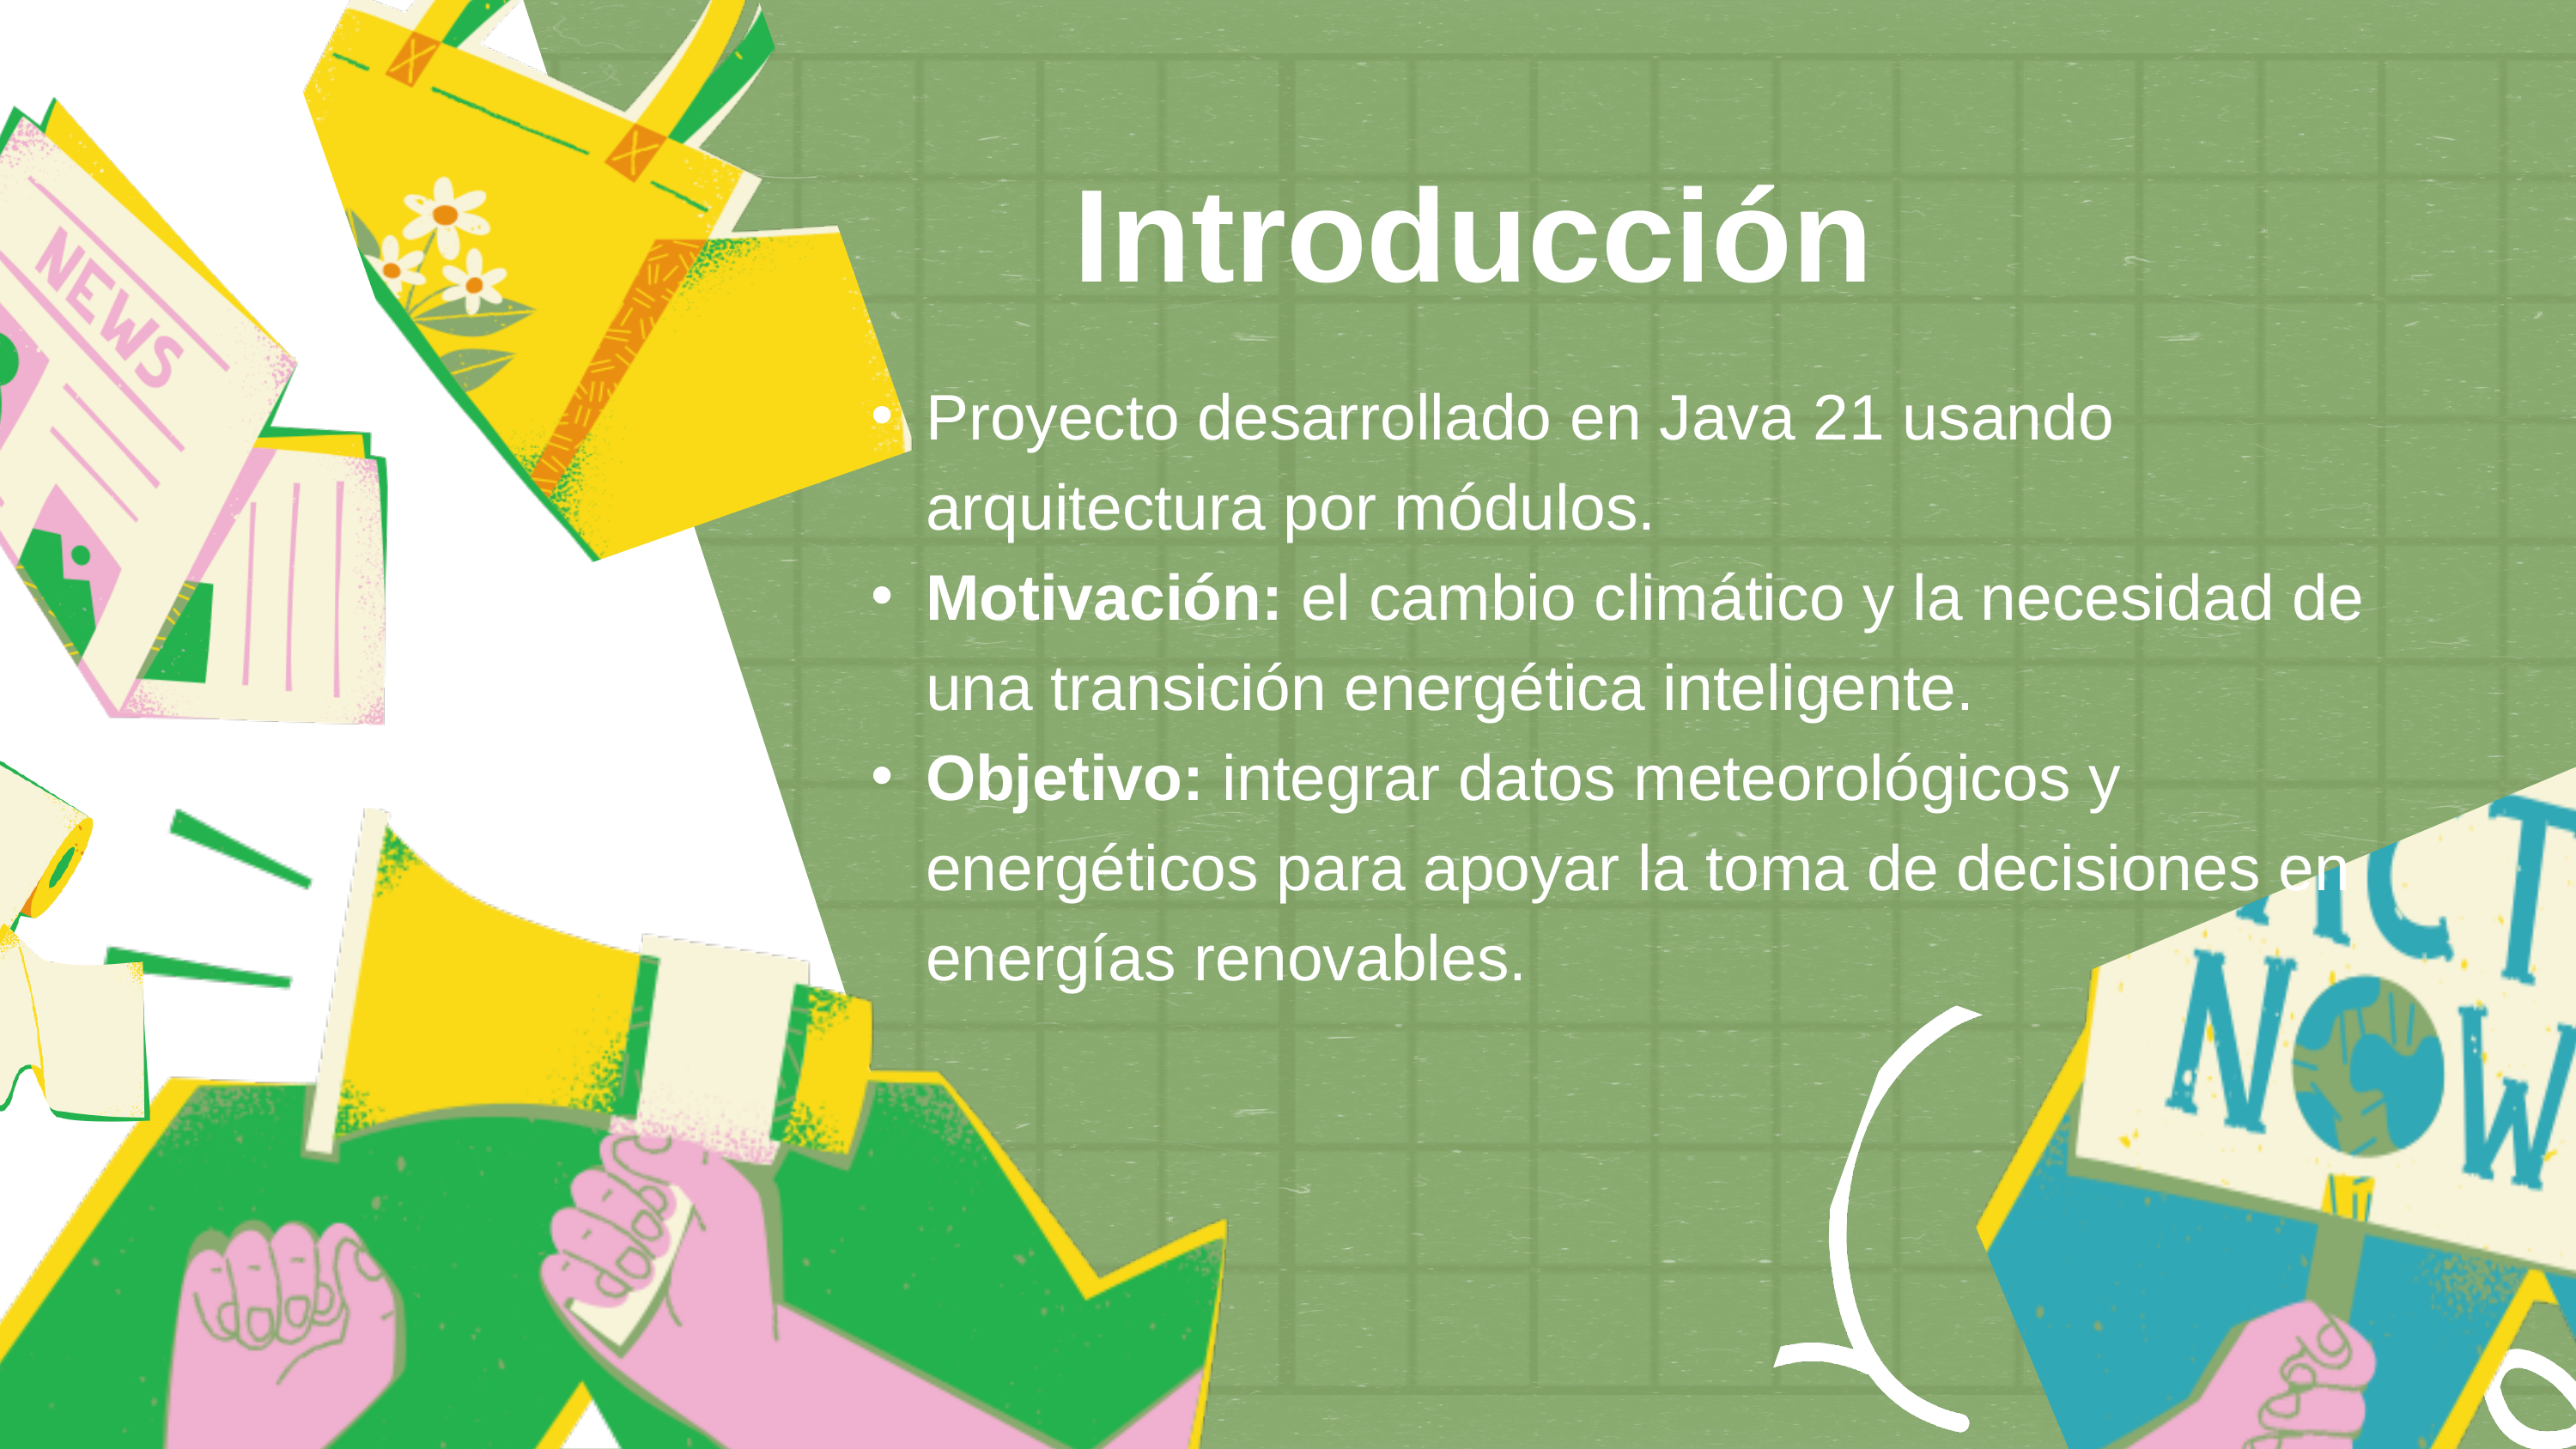

Introducción
Proyecto desarrollado en Java 21 usando arquitectura por módulos.
Motivación: el cambio climático y la necesidad de una transición energética inteligente.
Objetivo: integrar datos meteorológicos y energéticos para apoyar la toma de decisiones en energías renovables.